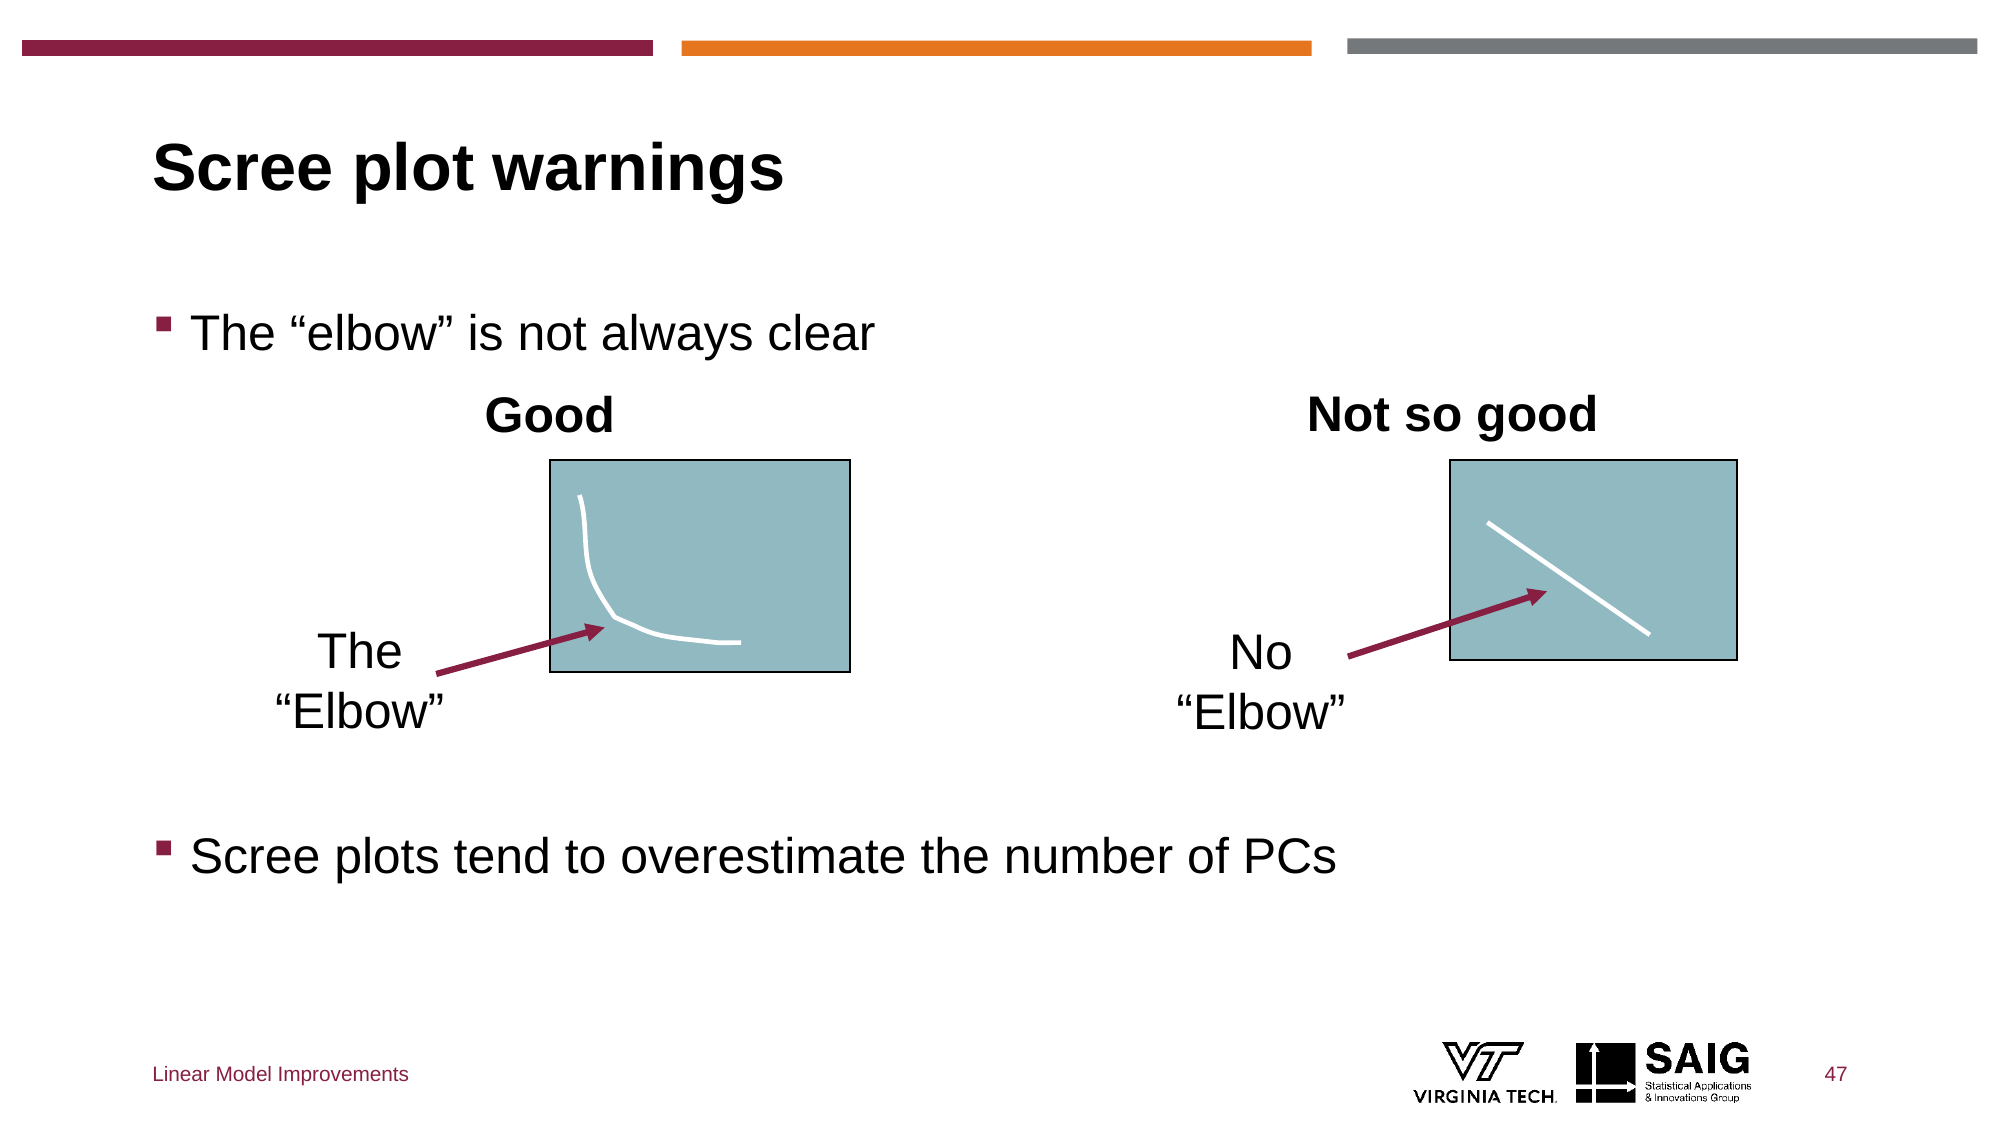

# Scree plot warnings
The “elbow” is not always clear

Scree plots tend to overestimate the number of PCs
Not so good
Good

The “Elbow”

No “Elbow”
Linear Model Improvements
47